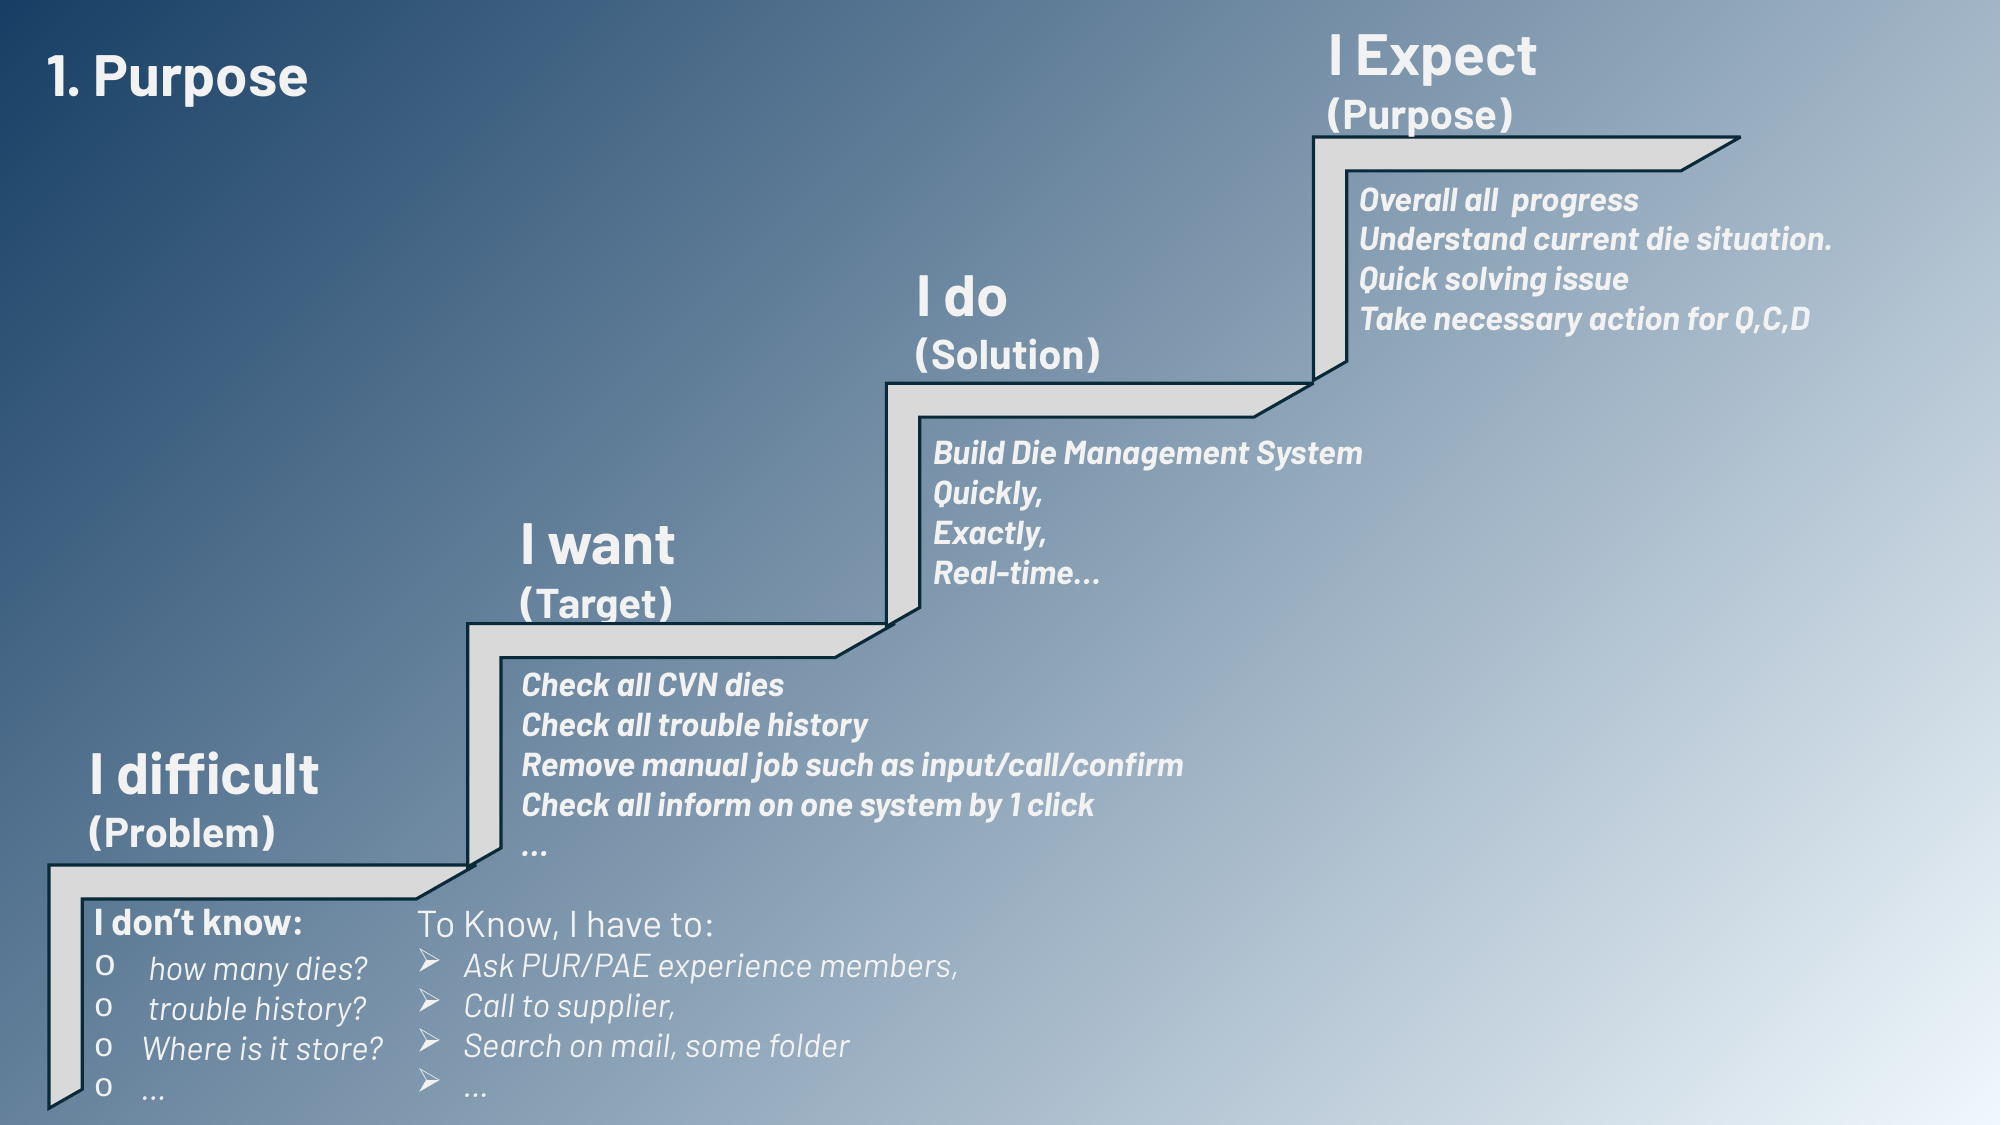

I Expect
(Purpose)
1. Purpose

Overall all  progress
Understand current die situation.
Quick solving issue
Take necessary action for Q,C,D
I do
(Solution)

Build Die Management System
Quickly,
Exactly,
Real-time…
I want
(Target)

Check all CVN dies
Check all trouble history
Remove manual job such as input/call/confirm
Check all inform on one system by 1 click
…
I difficult
(Problem)

I don’t know:
 how many dies?
 trouble history?
Where is it store?
…
To Know, I have to:
Ask PUR/PAE experience members,
Call to supplier,
Search on mail, some folder
…